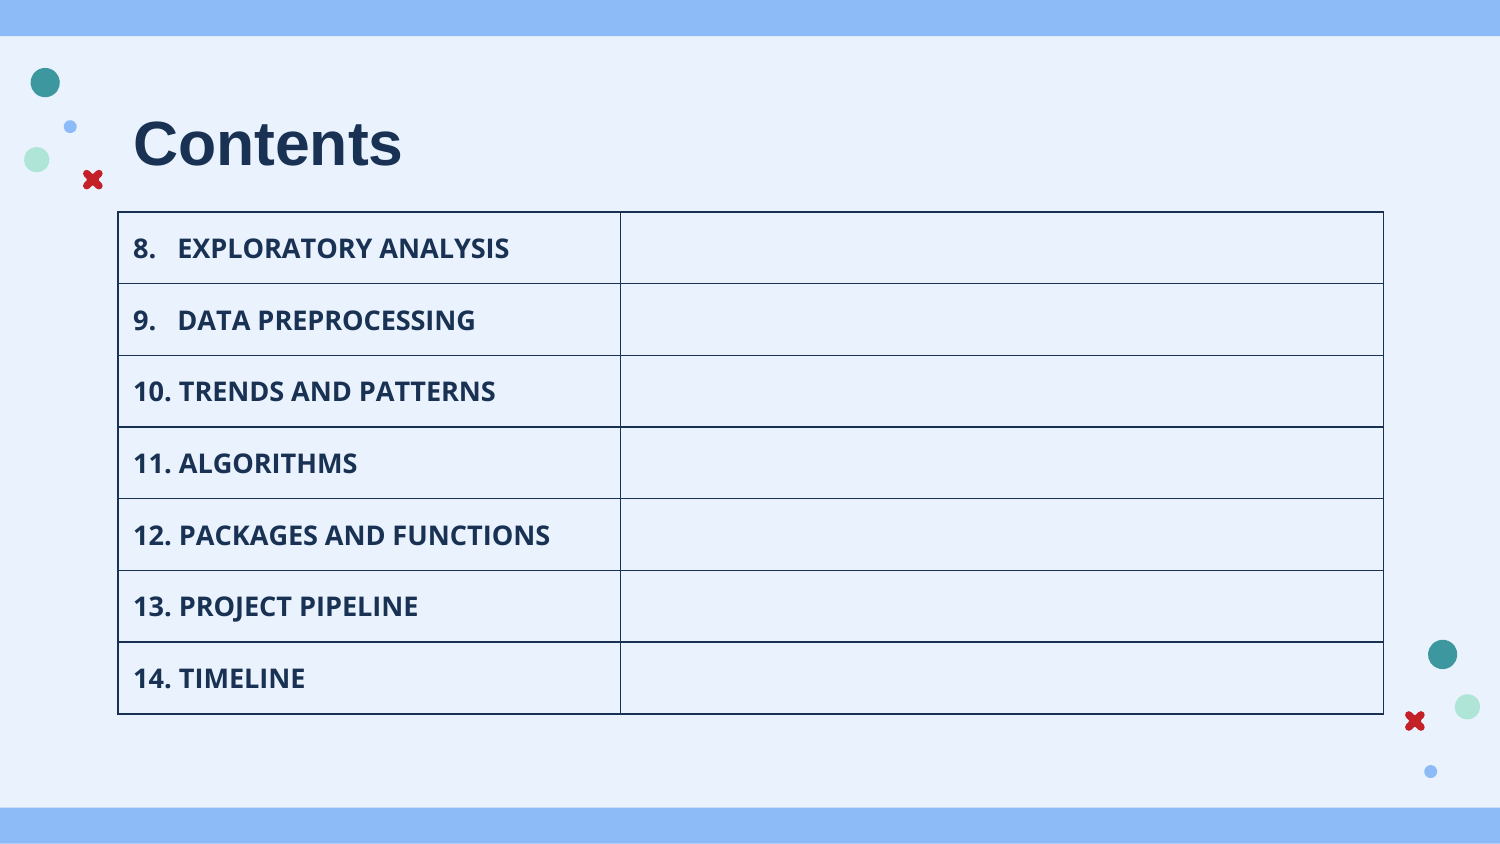

# Contents
| 8. EXPLORATORY ANALYSIS |  |
| --- | --- |
| 9. DATA PREPROCESSING |  |
| 10. TRENDS AND PATTERNS |  |
| 11. ALGORITHMS |  |
| 12. PACKAGES AND FUNCTIONS |  |
| 13. PROJECT PIPELINE |  |
| 14. TIMELINE |  |